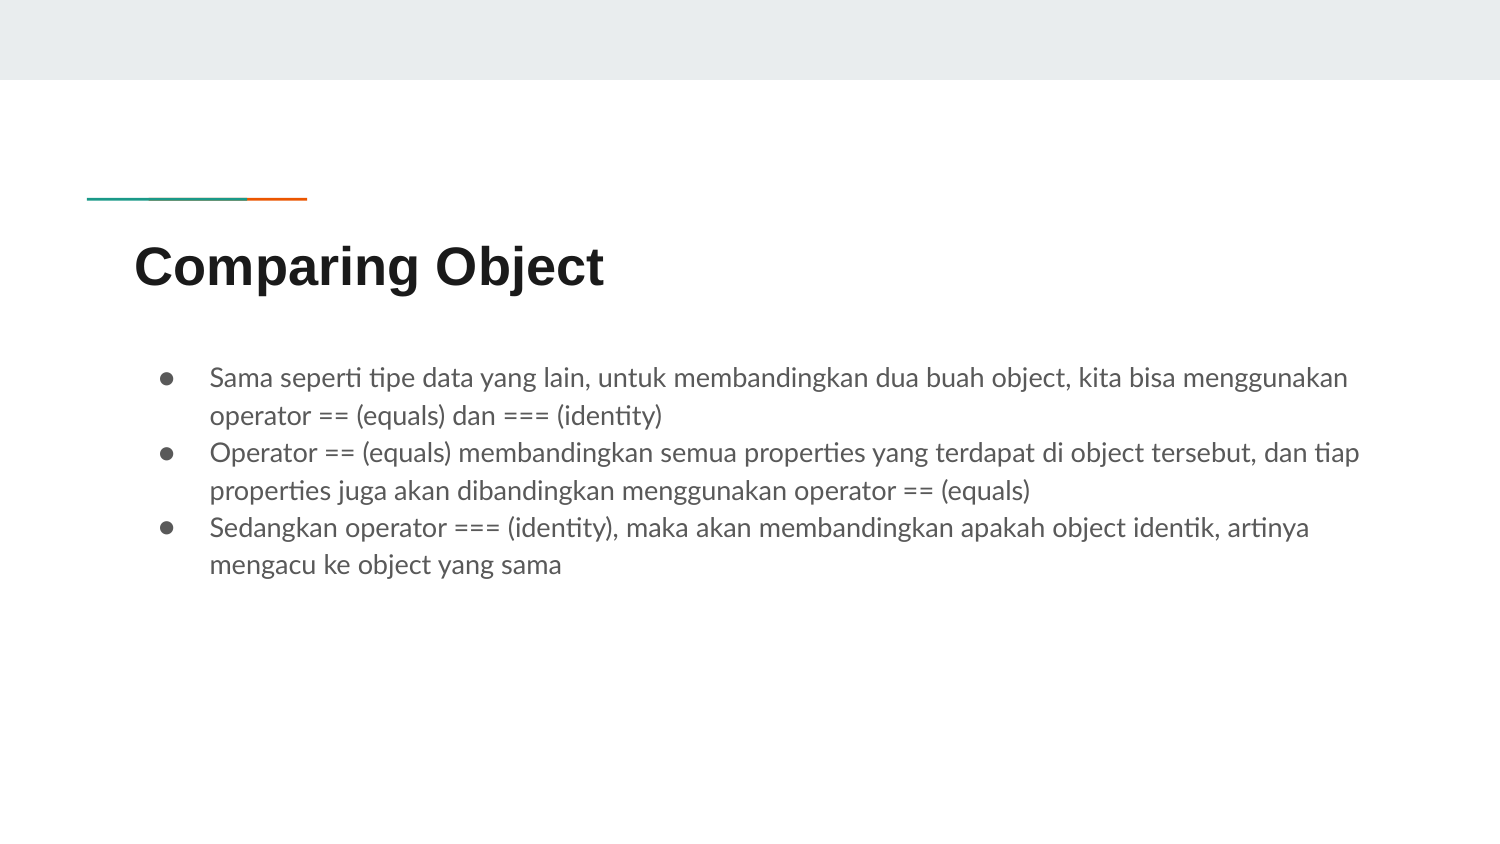

# Comparing Object
Sama seperti tipe data yang lain, untuk membandingkan dua buah object, kita bisa menggunakan operator == (equals) dan === (identity)
Operator == (equals) membandingkan semua properties yang terdapat di object tersebut, dan tiap properties juga akan dibandingkan menggunakan operator == (equals)
Sedangkan operator === (identity), maka akan membandingkan apakah object identik, artinya mengacu ke object yang sama